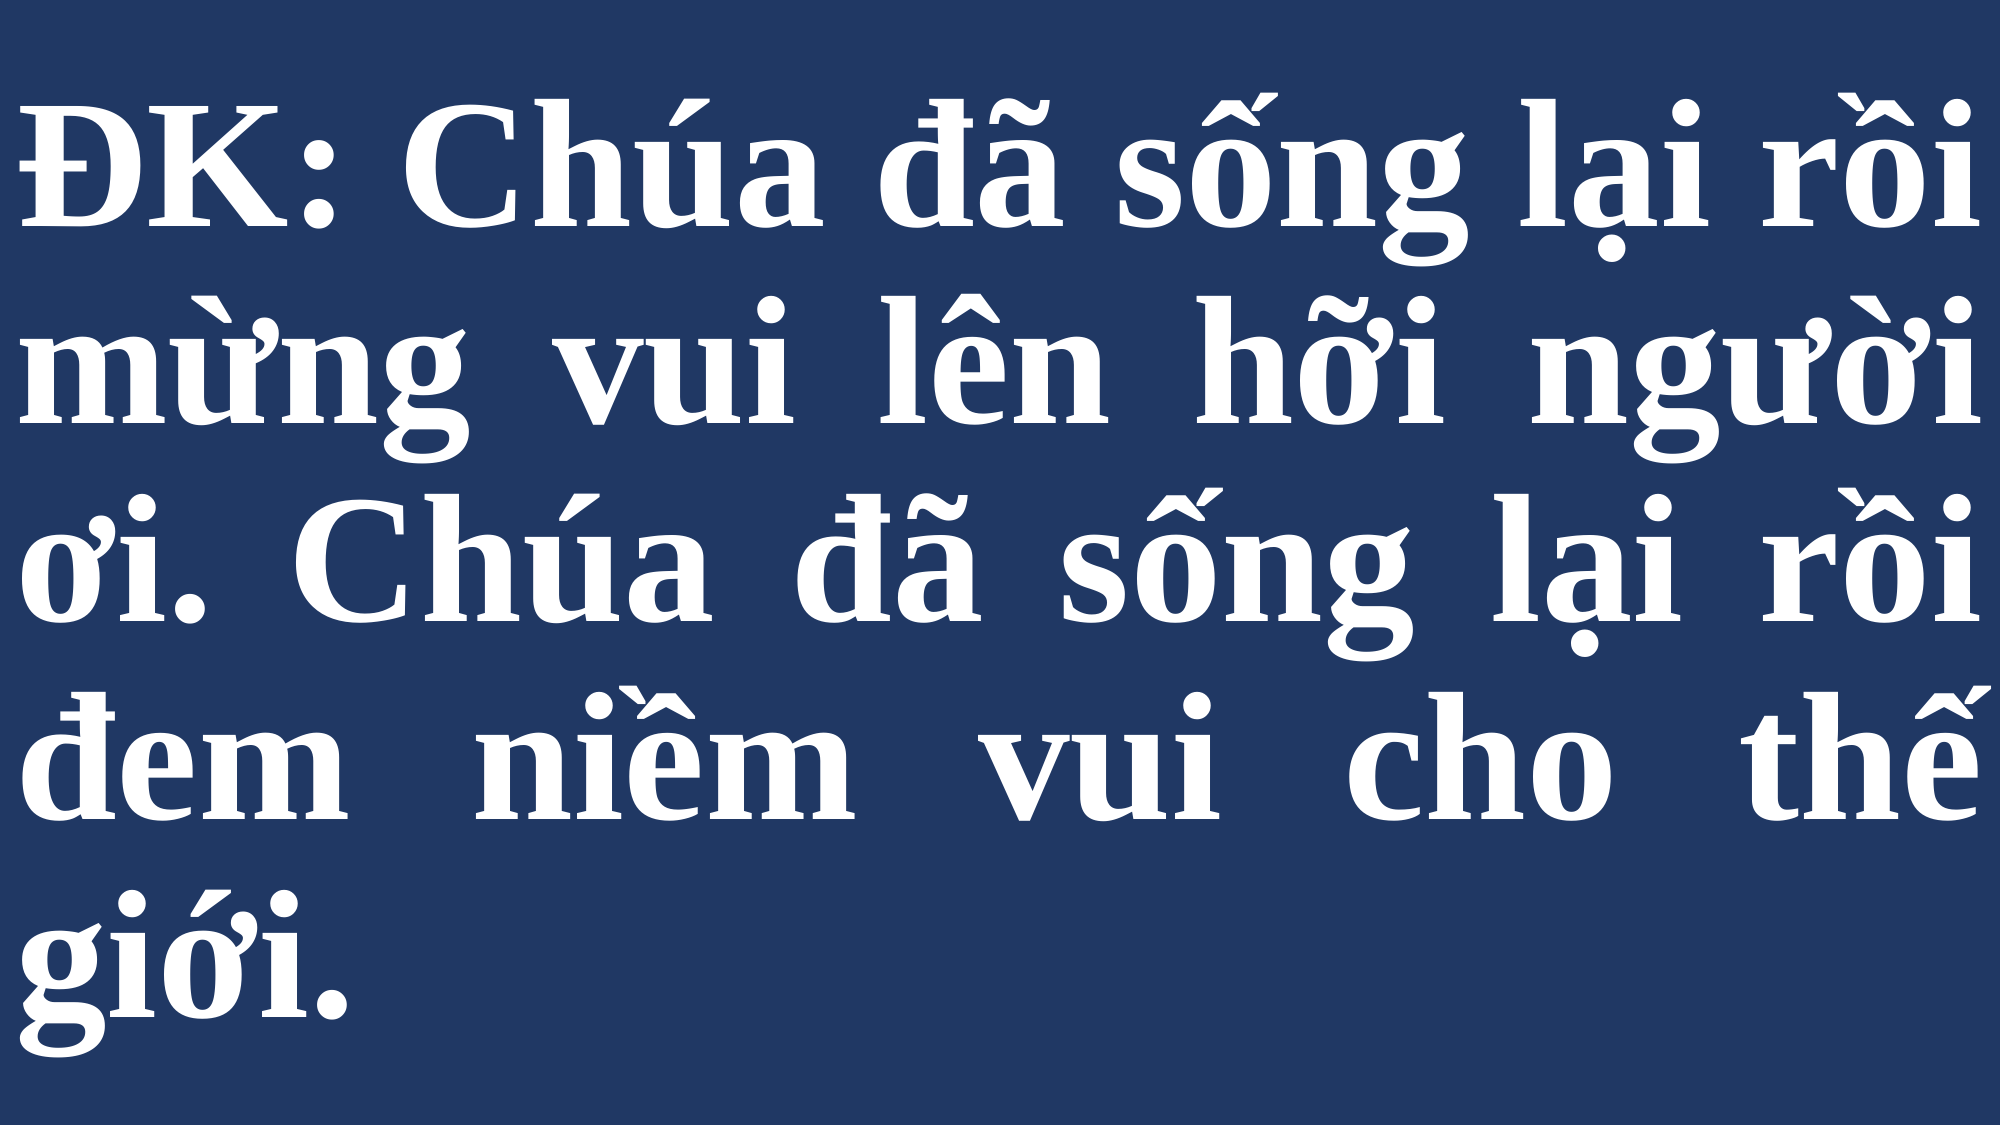

# ĐK: Chúa đã sống lại rồi mừng vui lên hỡi người ơi. Chúa đã sống lại rồi đem niềm vui cho thế giới.